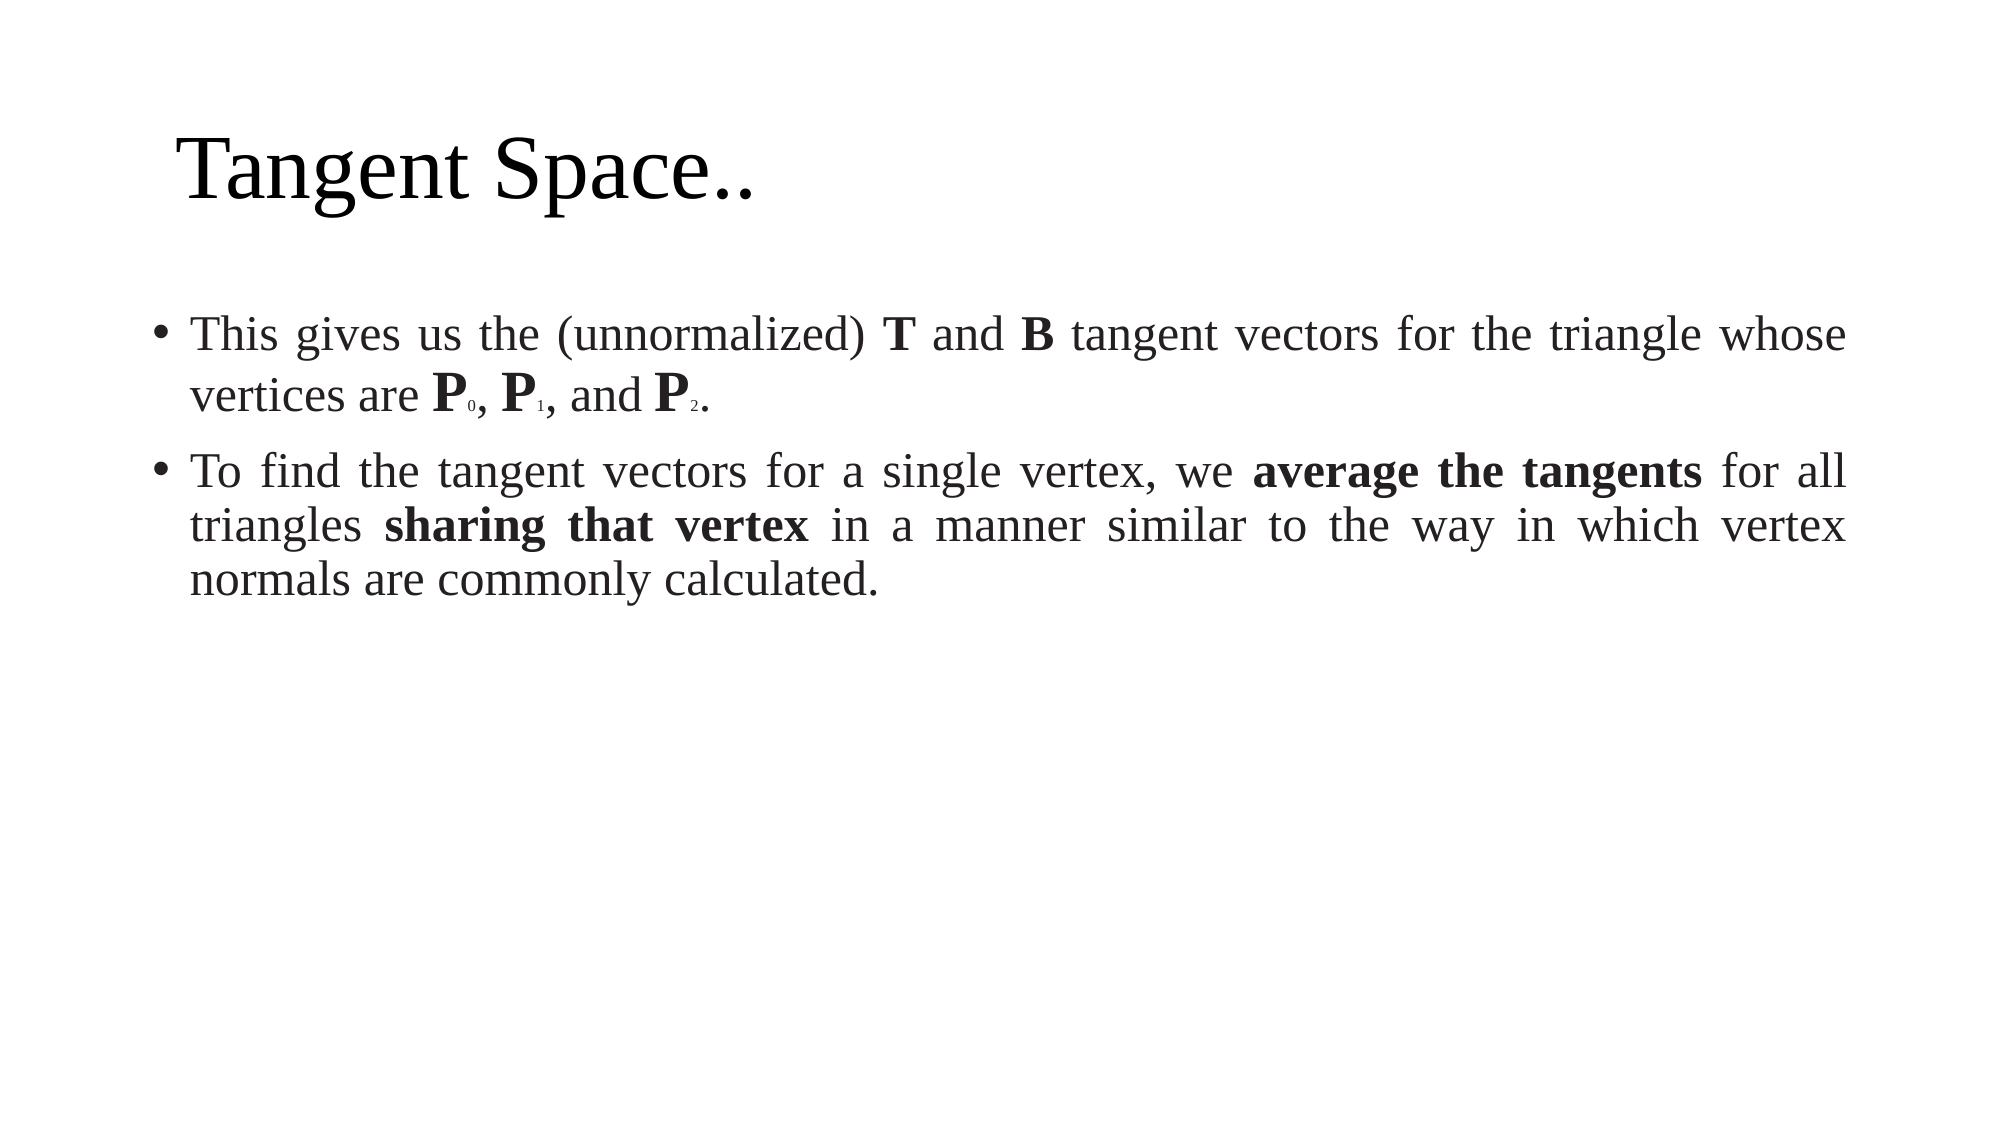

# Tangent Space..
This gives us the (unnormalized) T and B tangent vectors for the triangle whose vertices are P0, P1, and P2.
To find the tangent vectors for a single vertex, we average the tangents for all triangles sharing that vertex in a manner similar to the way in which vertex normals are commonly calculated.